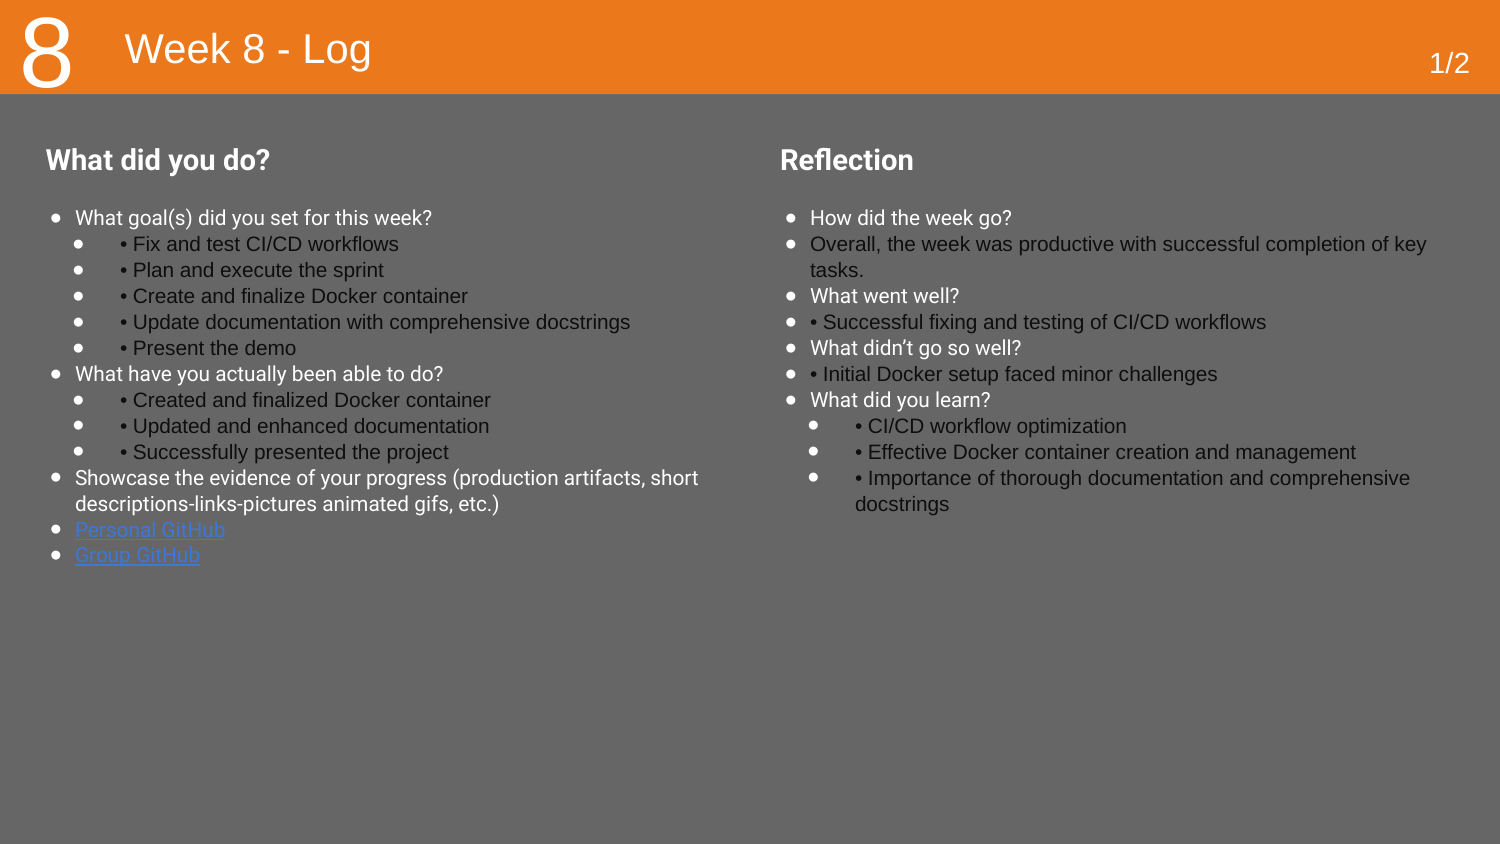

8
# Week 8 - Log
1/2

What did you do?
Reflection
What goal(s) did you set for this week?
• Fix and test CI/CD workflows
• Plan and execute the sprint
• Create and finalize Docker container
• Update documentation with comprehensive docstrings
• Present the demo
What have you actually been able to do?
• Created and finalized Docker container
• Updated and enhanced documentation
• Successfully presented the project
Showcase the evidence of your progress (production artifacts, short descriptions-links-pictures animated gifs, etc.)
Personal GitHub
Group GitHub

How did the week go?
Overall, the week was productive with successful completion of key tasks.
What went well?
• Successful fixing and testing of CI/CD workflows
What didn’t go so well?
• Initial Docker setup faced minor challenges
What did you learn?
• CI/CD workflow optimization
• Effective Docker container creation and management
• Importance of thorough documentation and comprehensive docstrings